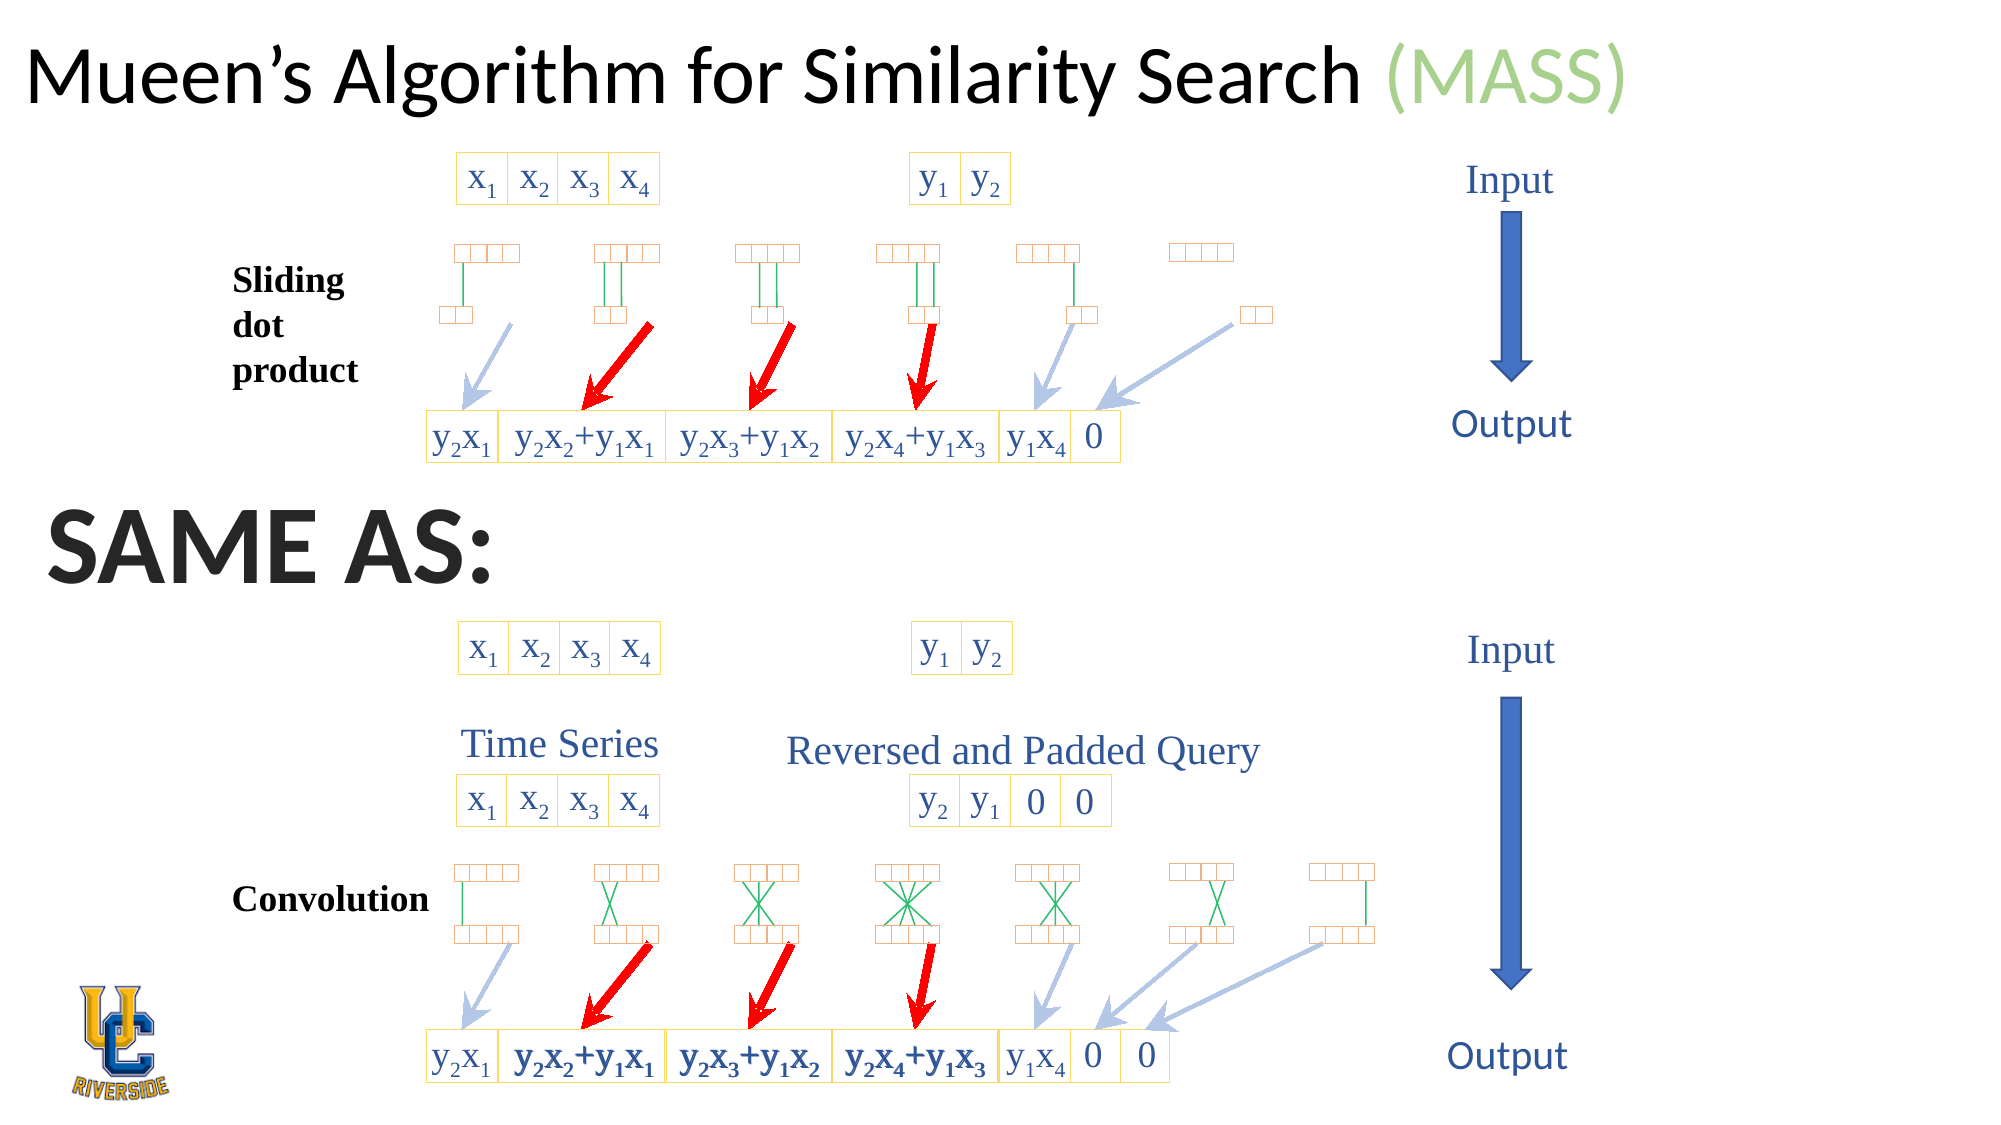

# Mueen’s Algorithm for Similarity Search (MASS)
x2
x4
y2
y1
x3
x1

Input

Sliding
dot
product

Output

y2x2+y1x1
y2x3+y1x2
y2x4+y1x3

y2x1
y1x4
0
SAME AS:
x2
x4
y2
y1
x3
x1

Input

Output
Time Series
Reversed and Padded Query
x2
x4
y1
y2
x3
x1

0
0

Convolution

y2x2+y1x1
y2x3+y1x2
y2x4+y1x3

y2x1
y1x4
0
0

y2x2+y1x1
y2x3+y1x2
y2x4+y1x3